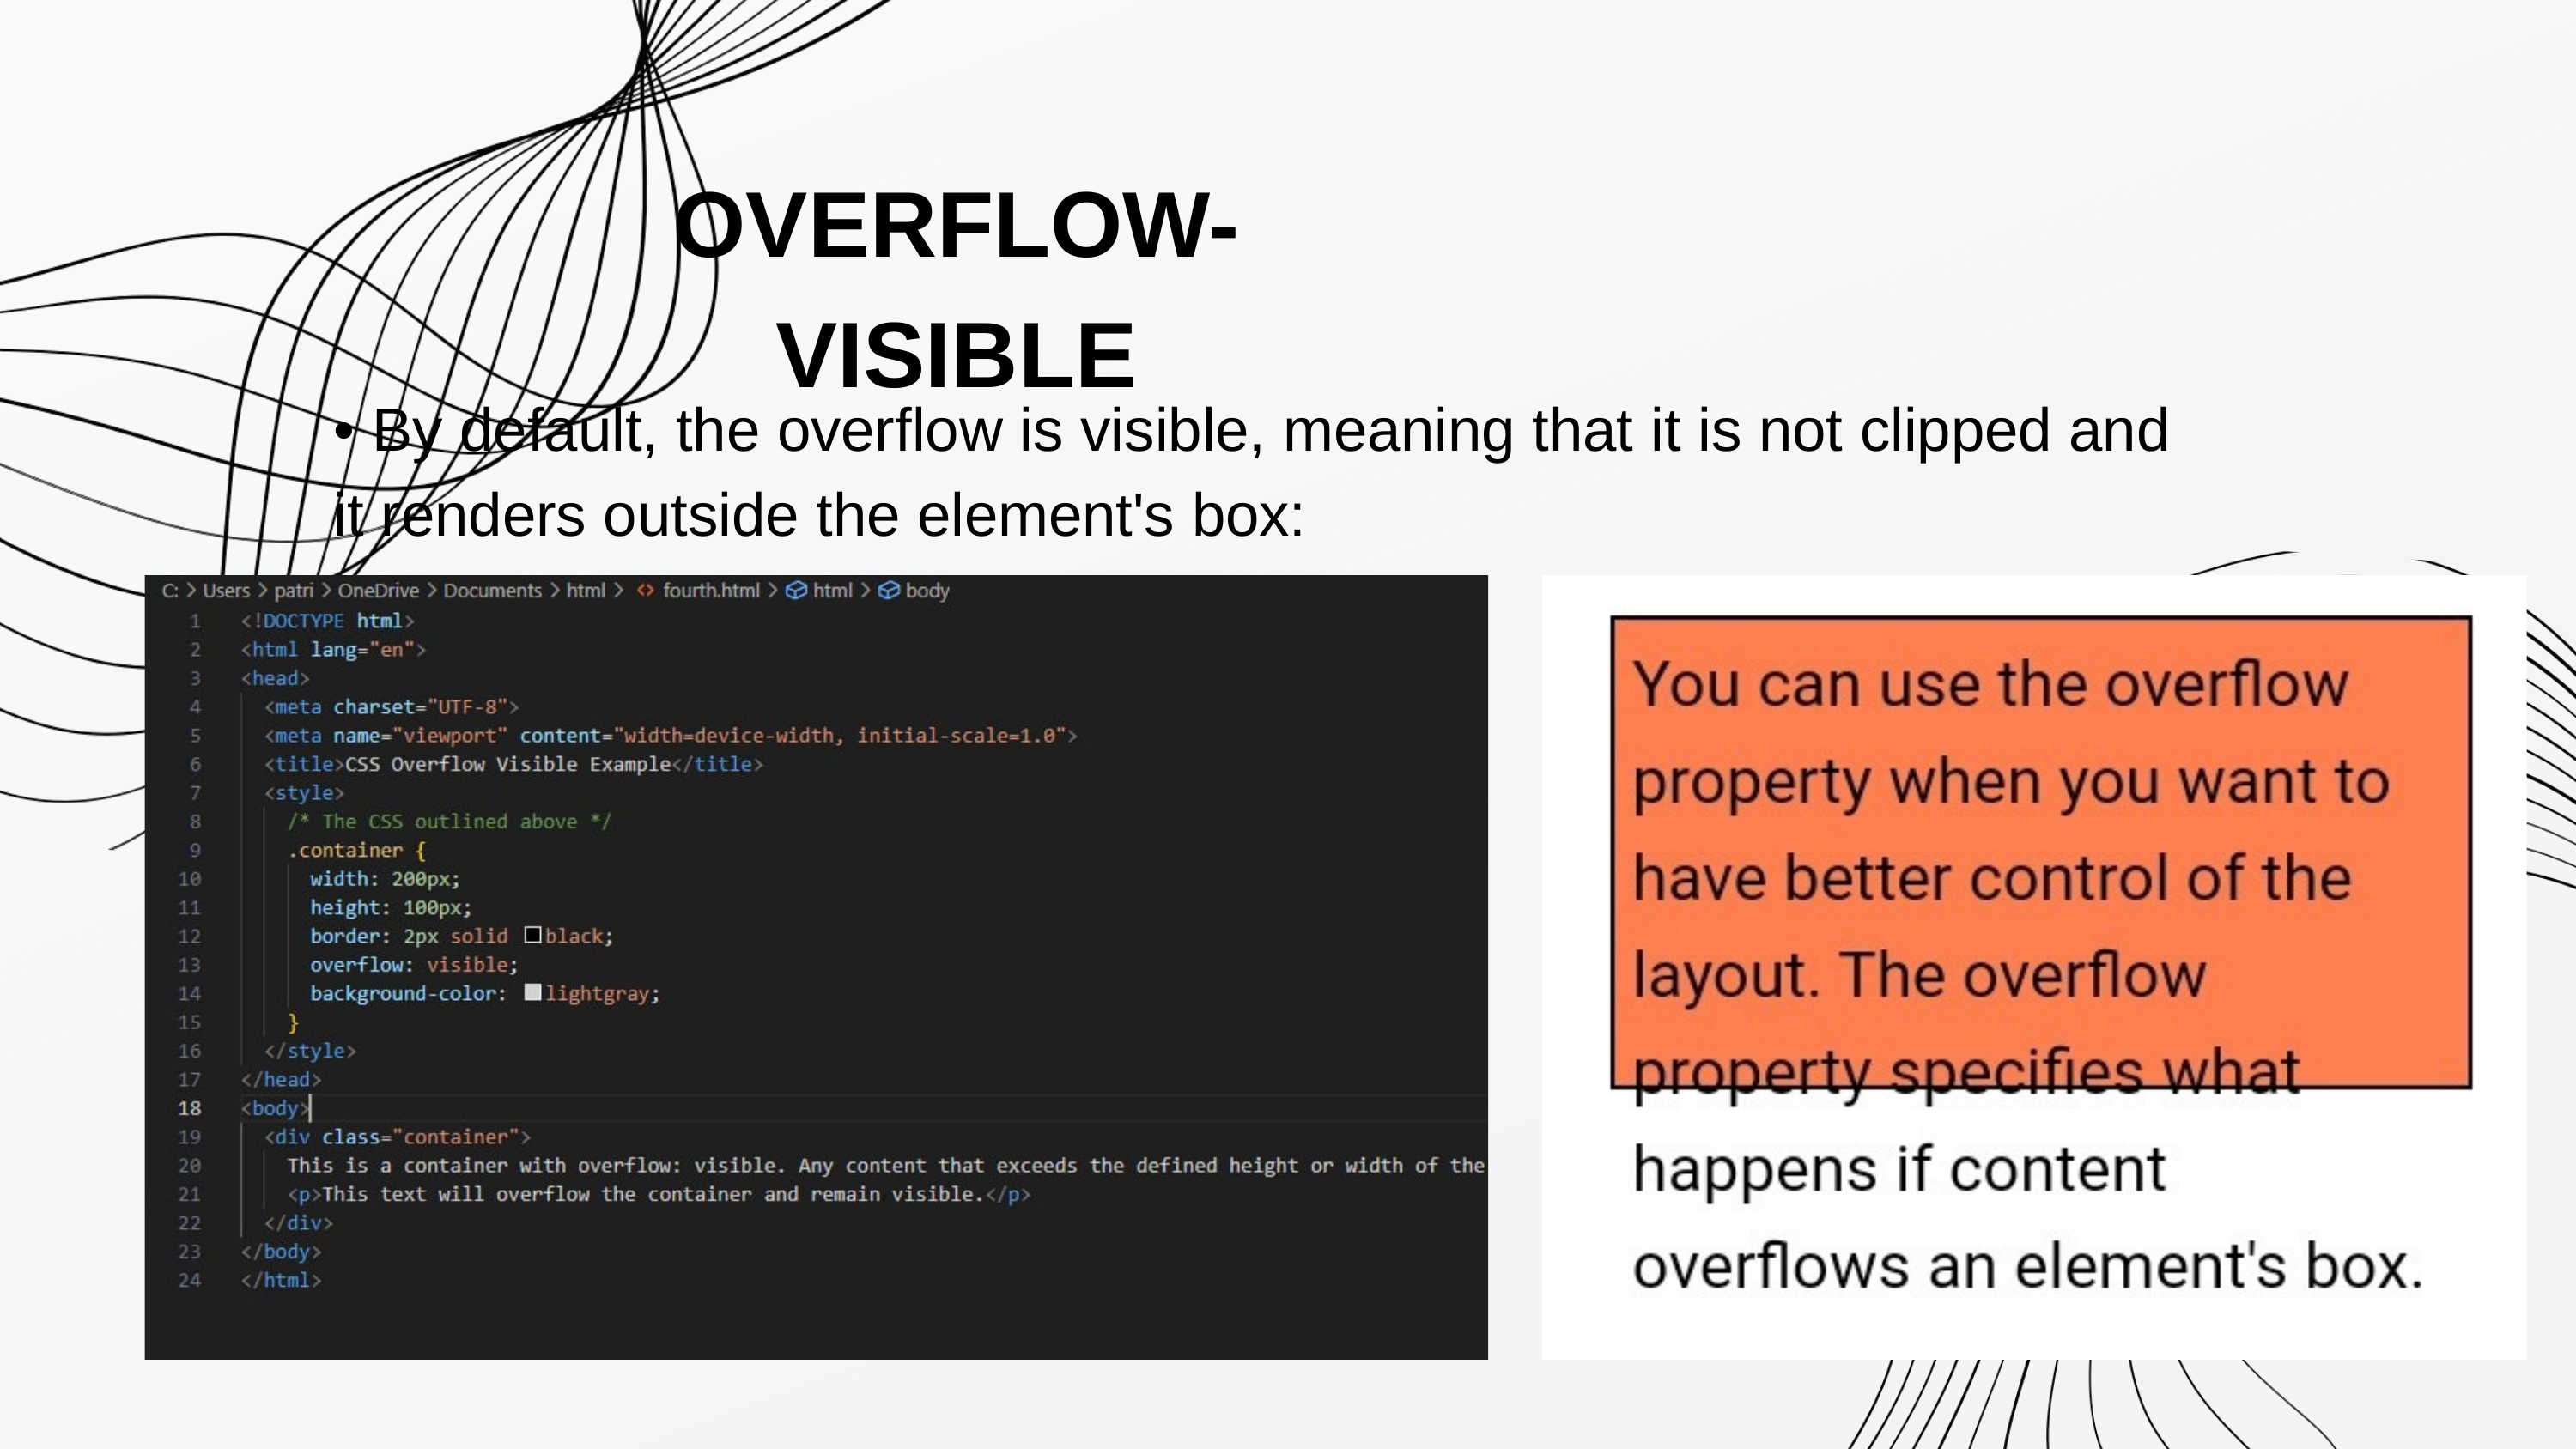

OVERFLOW- VISIBLE
• By default, the overflow is visible, meaning that it is not clipped and
it renders outside the element's box: